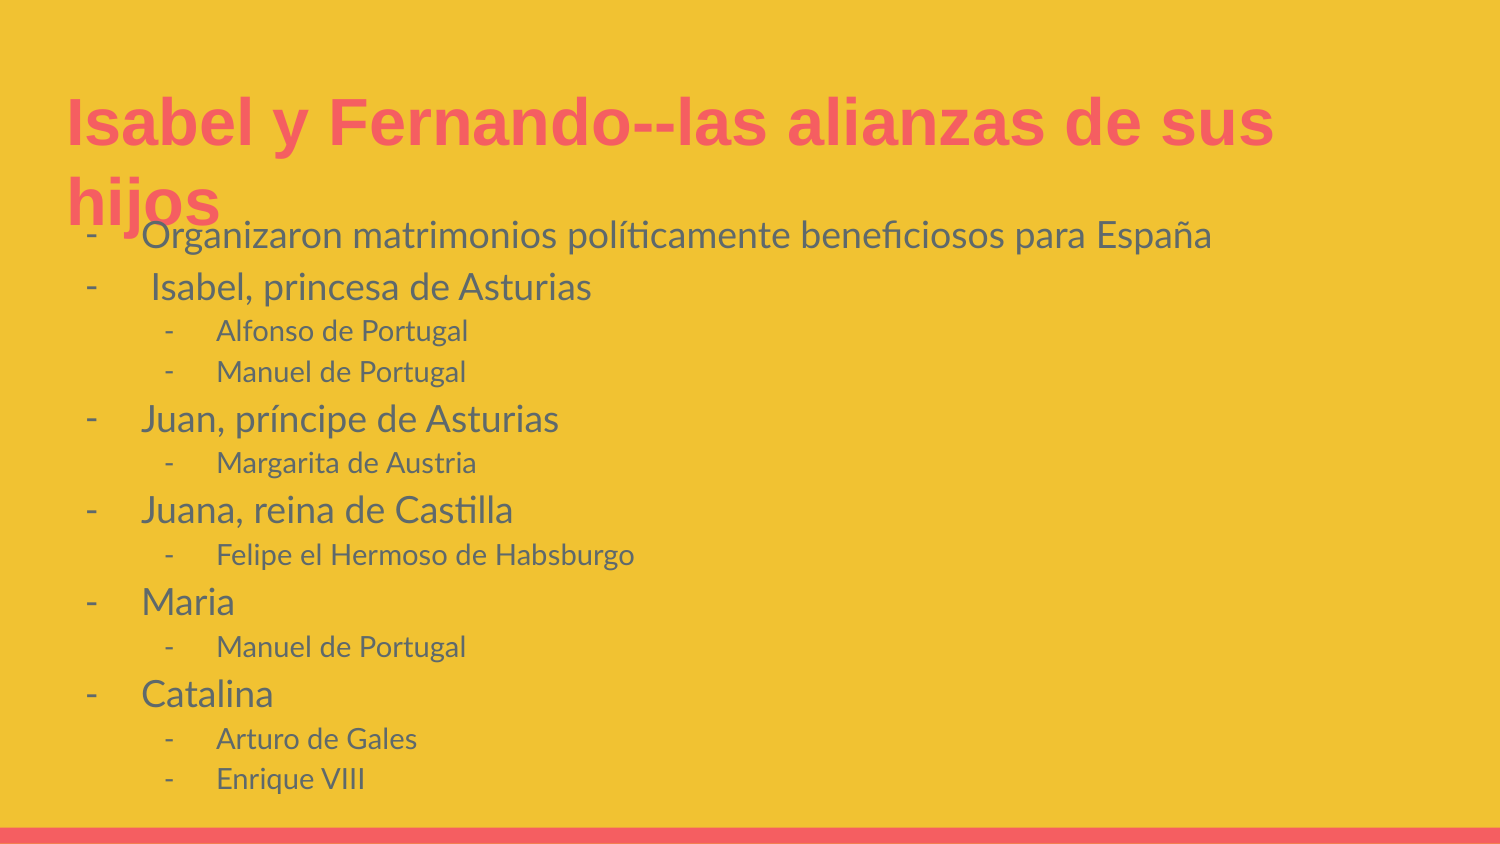

# Isabel y Fernando--las alianzas de sus hijos

Organizaron matrimonios políticamente beneficiosos para España
 Isabel, princesa de Asturias
Alfonso de Portugal
Manuel de Portugal
Juan, príncipe de Asturias
Margarita de Austria
Juana, reina de Castilla
Felipe el Hermoso de Habsburgo
Maria
Manuel de Portugal
Catalina
Arturo de Gales
Enrique VIII